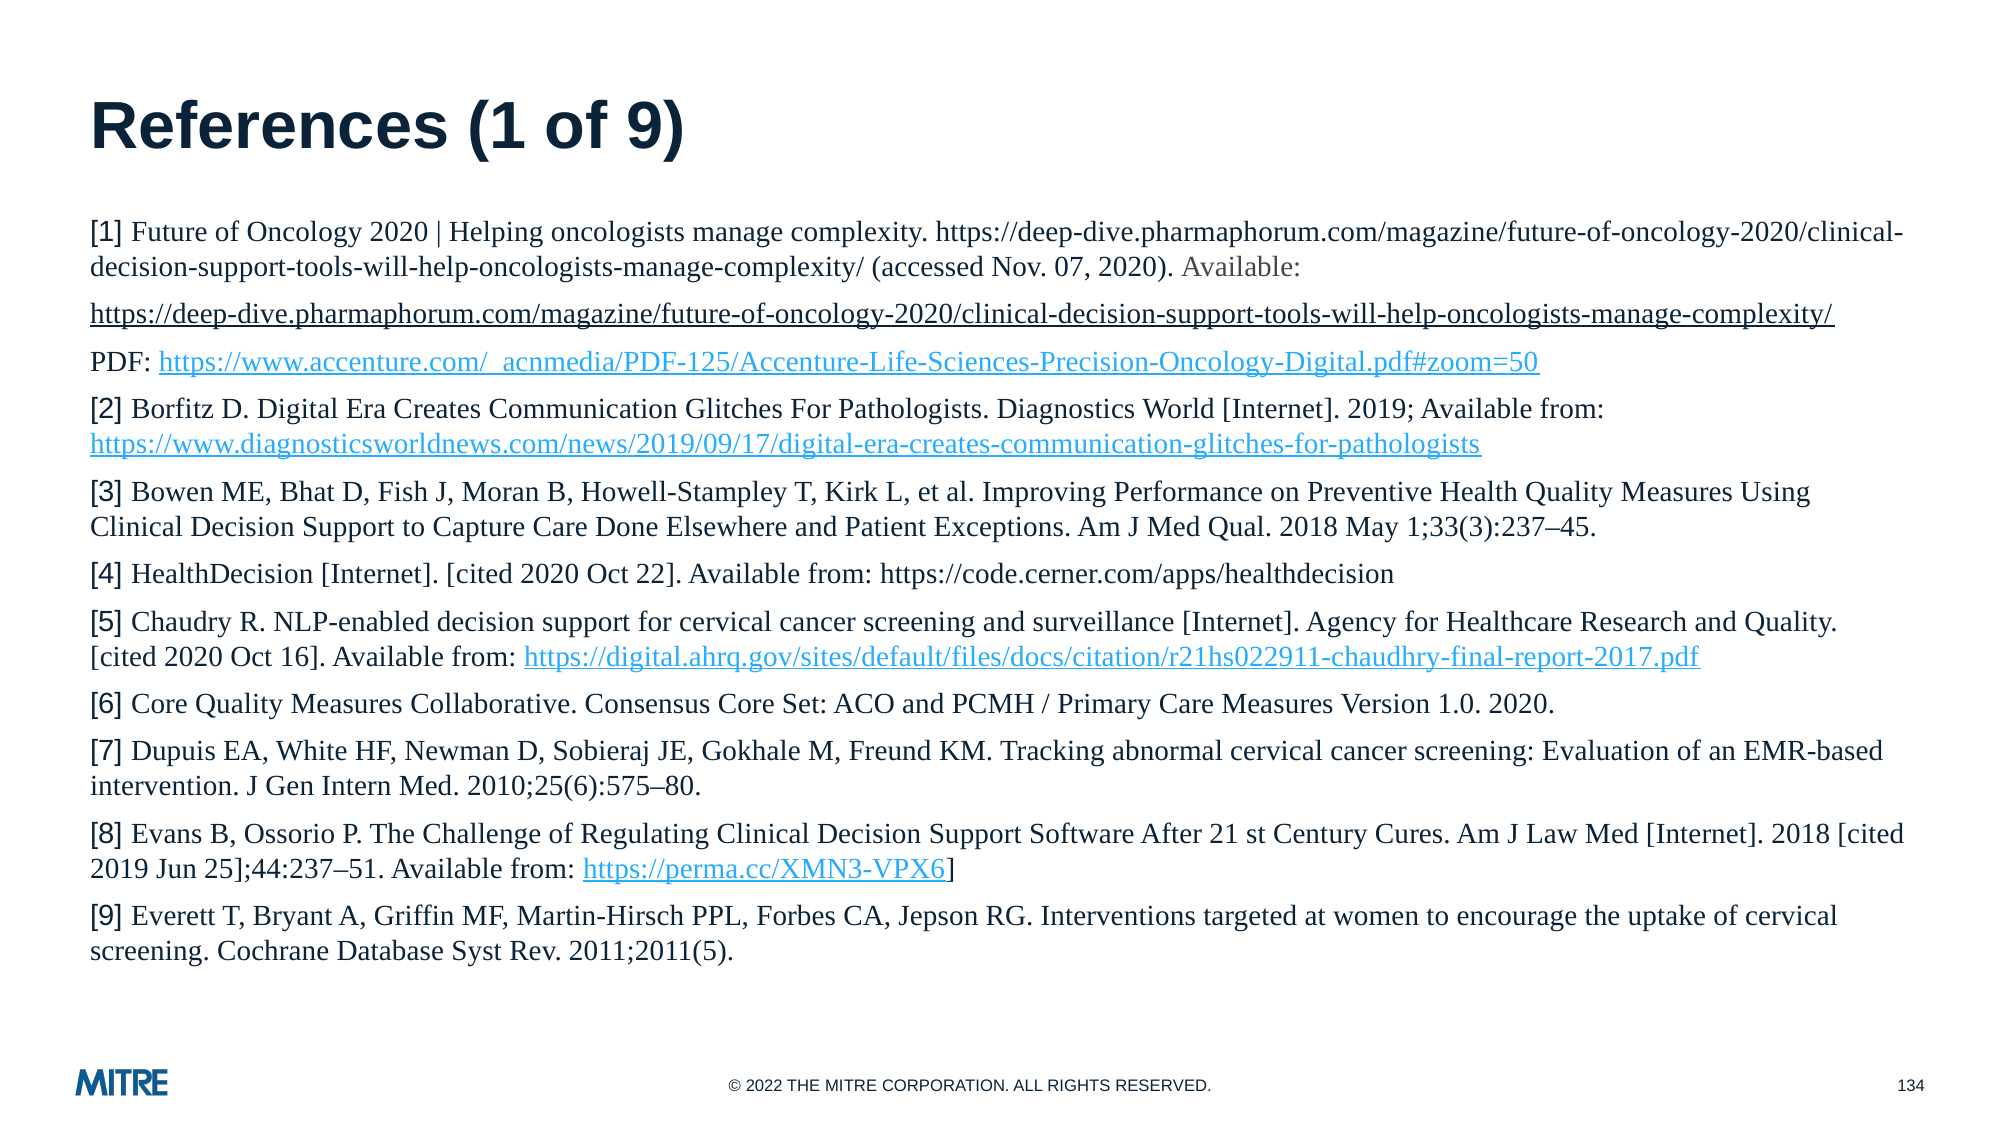

# References (1 of 9)
[1] Future of Oncology 2020 | Helping oncologists manage complexity. https://deep-dive.pharmaphorum.com/magazine/future-of-oncology-2020/clinical-decision-support-tools-will-help-oncologists-manage-complexity/ (accessed Nov. 07, 2020). Available:
https://deep-dive.pharmaphorum.com/magazine/future-of-oncology-2020/clinical-decision-support-tools-will-help-oncologists-manage-complexity/
PDF: https://www.accenture.com/_acnmedia/PDF-125/Accenture-Life-Sciences-Precision-Oncology-Digital.pdf#zoom=50
[2] Borfitz D. Digital Era Creates Communication Glitches For Pathologists. Diagnostics World [Internet]. 2019; Available from: https://www.diagnosticsworldnews.com/news/2019/09/17/digital-era-creates-communication-glitches-for-pathologists
[3] Bowen ME, Bhat D, Fish J, Moran B, Howell-Stampley T, Kirk L, et al. Improving Performance on Preventive Health Quality Measures Using Clinical Decision Support to Capture Care Done Elsewhere and Patient Exceptions. Am J Med Qual. 2018 May 1;33(3):237–45.
[4] HealthDecision [Internet]. [cited 2020 Oct 22]. Available from: https://code.cerner.com/apps/healthdecision
[5] Chaudry R. NLP-enabled decision support for cervical cancer screening and surveillance [Internet]. Agency for Healthcare Research and Quality. [cited 2020 Oct 16]. Available from: https://digital.ahrq.gov/sites/default/files/docs/citation/r21hs022911-chaudhry-final-report-2017.pdf
[6] Core Quality Measures Collaborative. Consensus Core Set: ACO and PCMH / Primary Care Measures Version 1.0. 2020.
[7] Dupuis EA, White HF, Newman D, Sobieraj JE, Gokhale M, Freund KM. Tracking abnormal cervical cancer screening: Evaluation of an EMR-based intervention. J Gen Intern Med. 2010;25(6):575–80.
[8] Evans B, Ossorio P. The Challenge of Regulating Clinical Decision Support Software After 21 st Century Cures. Am J Law Med [Internet]. 2018 [cited 2019 Jun 25];44:237–51. Available from: https://perma.cc/XMN3-VPX6]
[9] Everett T, Bryant A, Griffin MF, Martin-Hirsch PPL, Forbes CA, Jepson RG. Interventions targeted at women to encourage the uptake of cervical screening. Cochrane Database Syst Rev. 2011;2011(5).

134